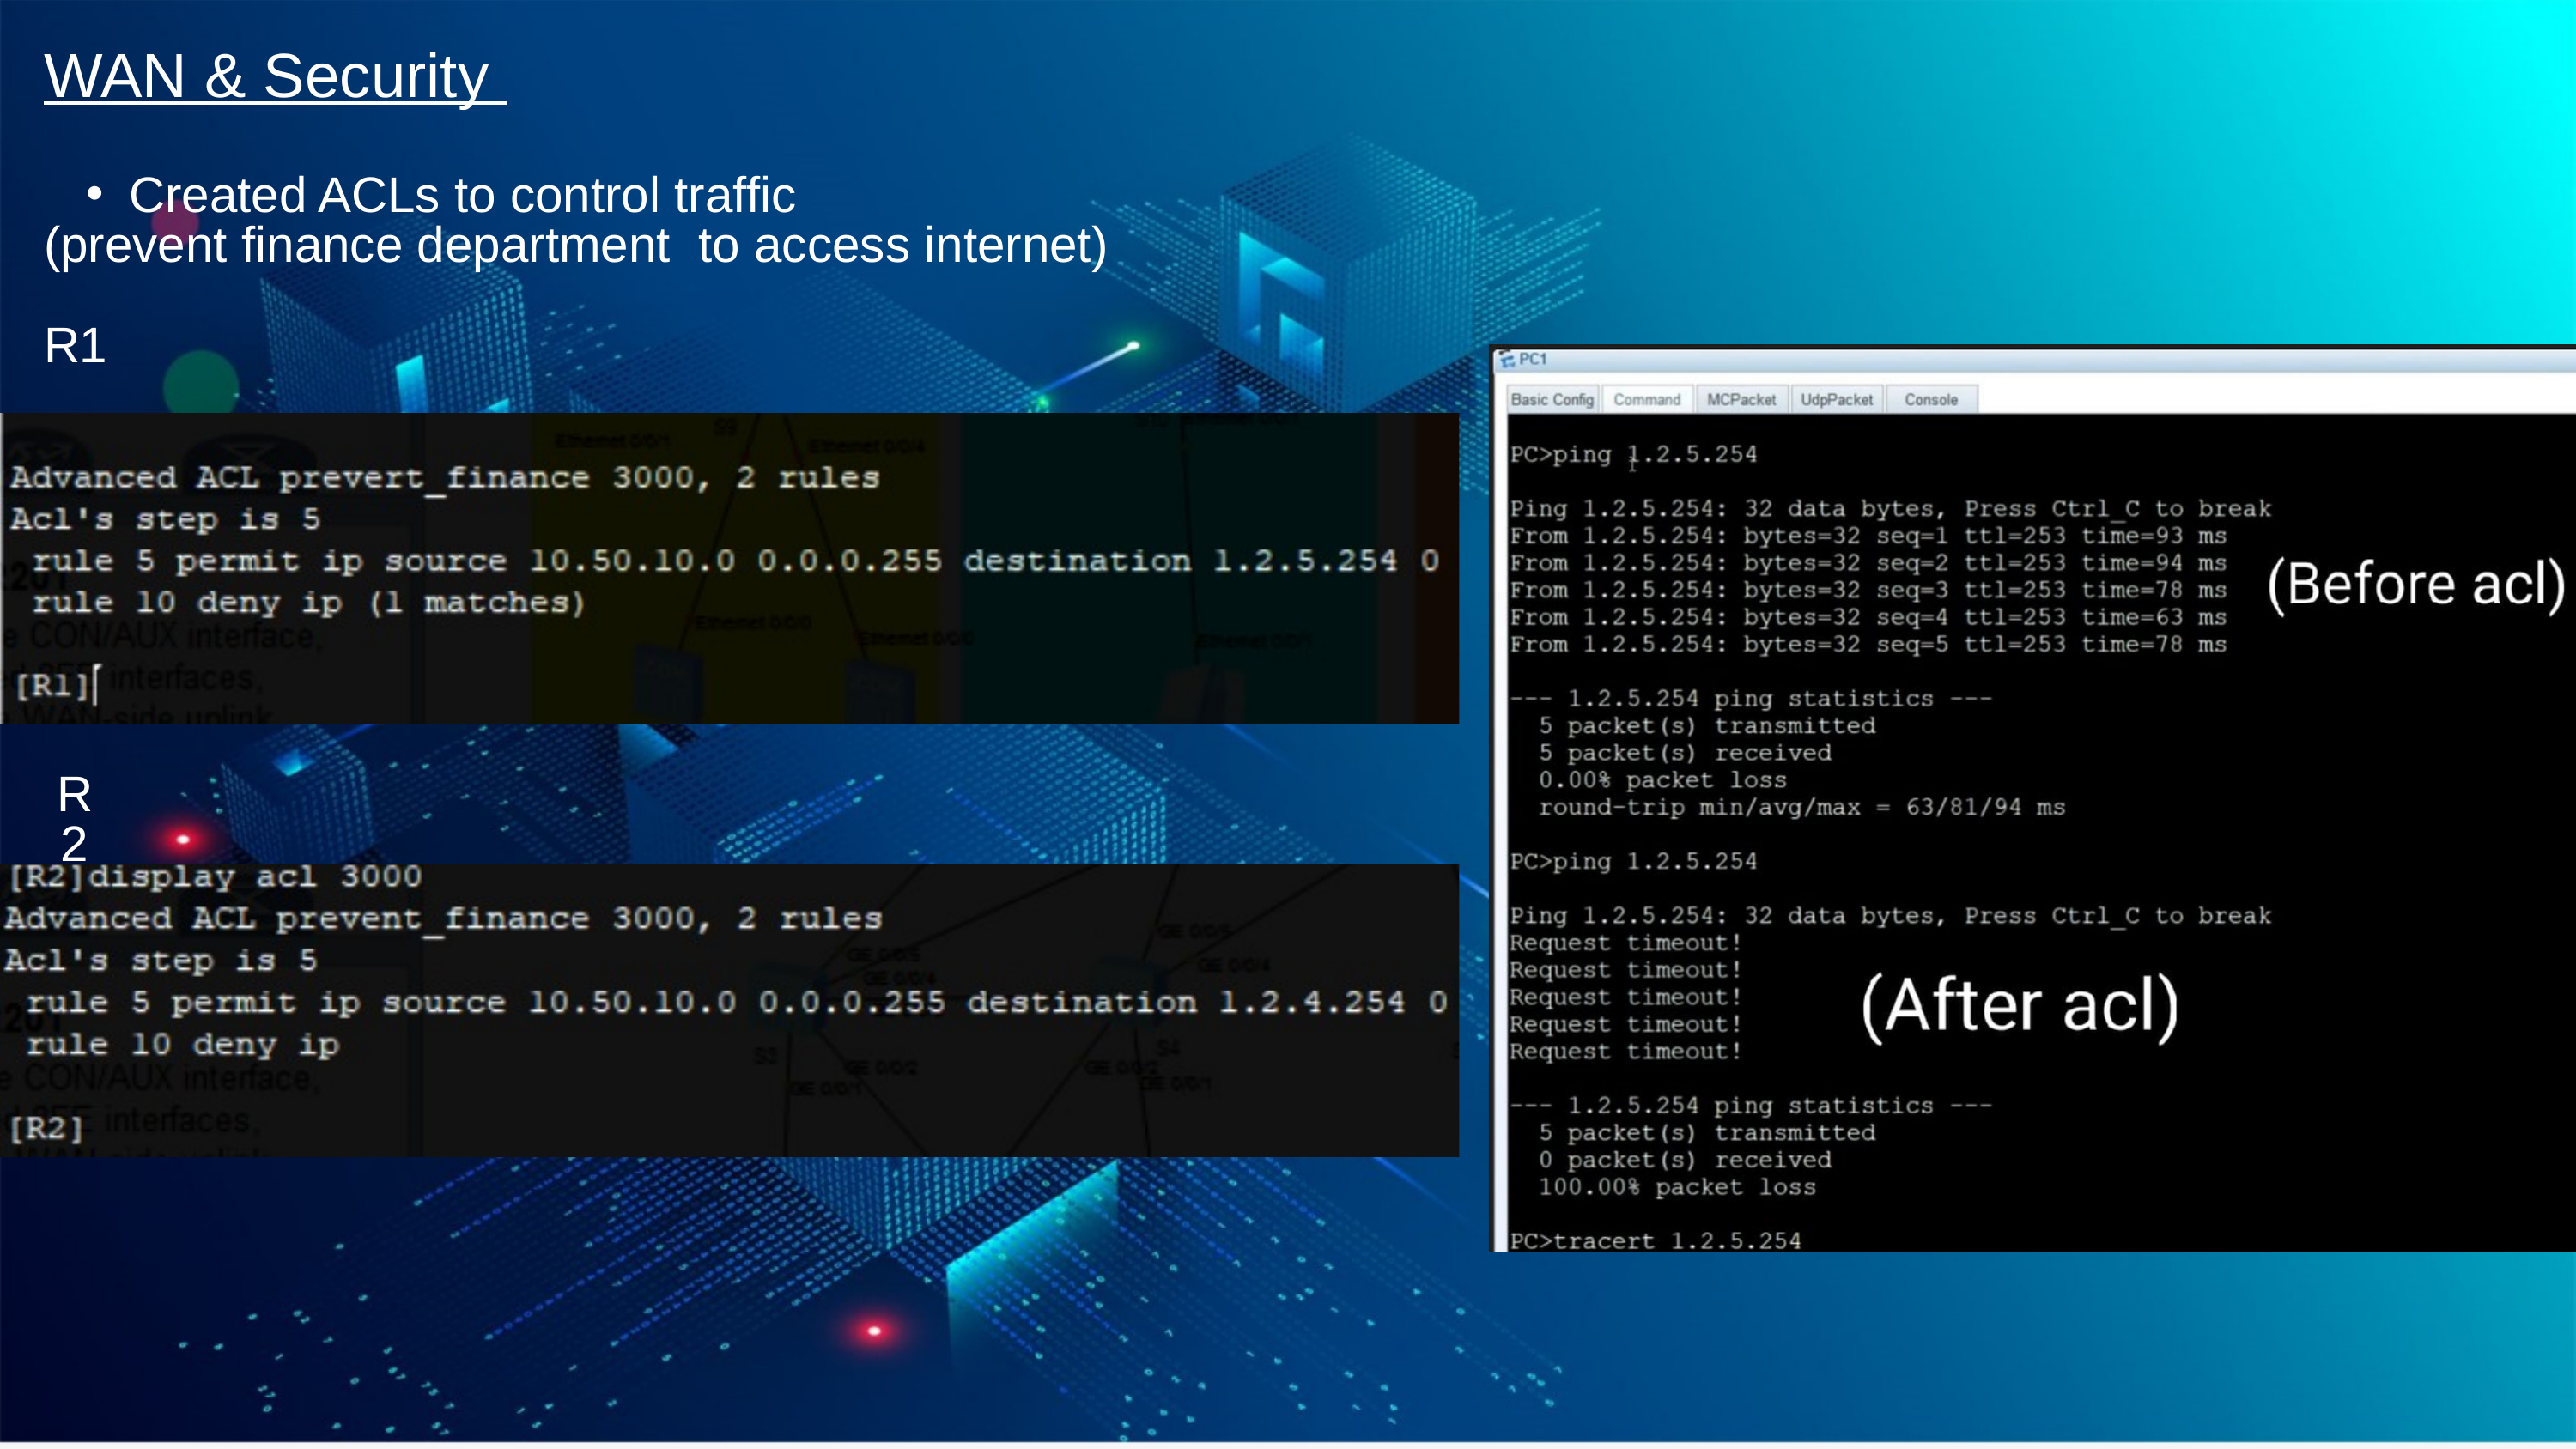

WAN & Security

Created ACLs to control traffic
(prevent finance department  to access internet)

R1

R2